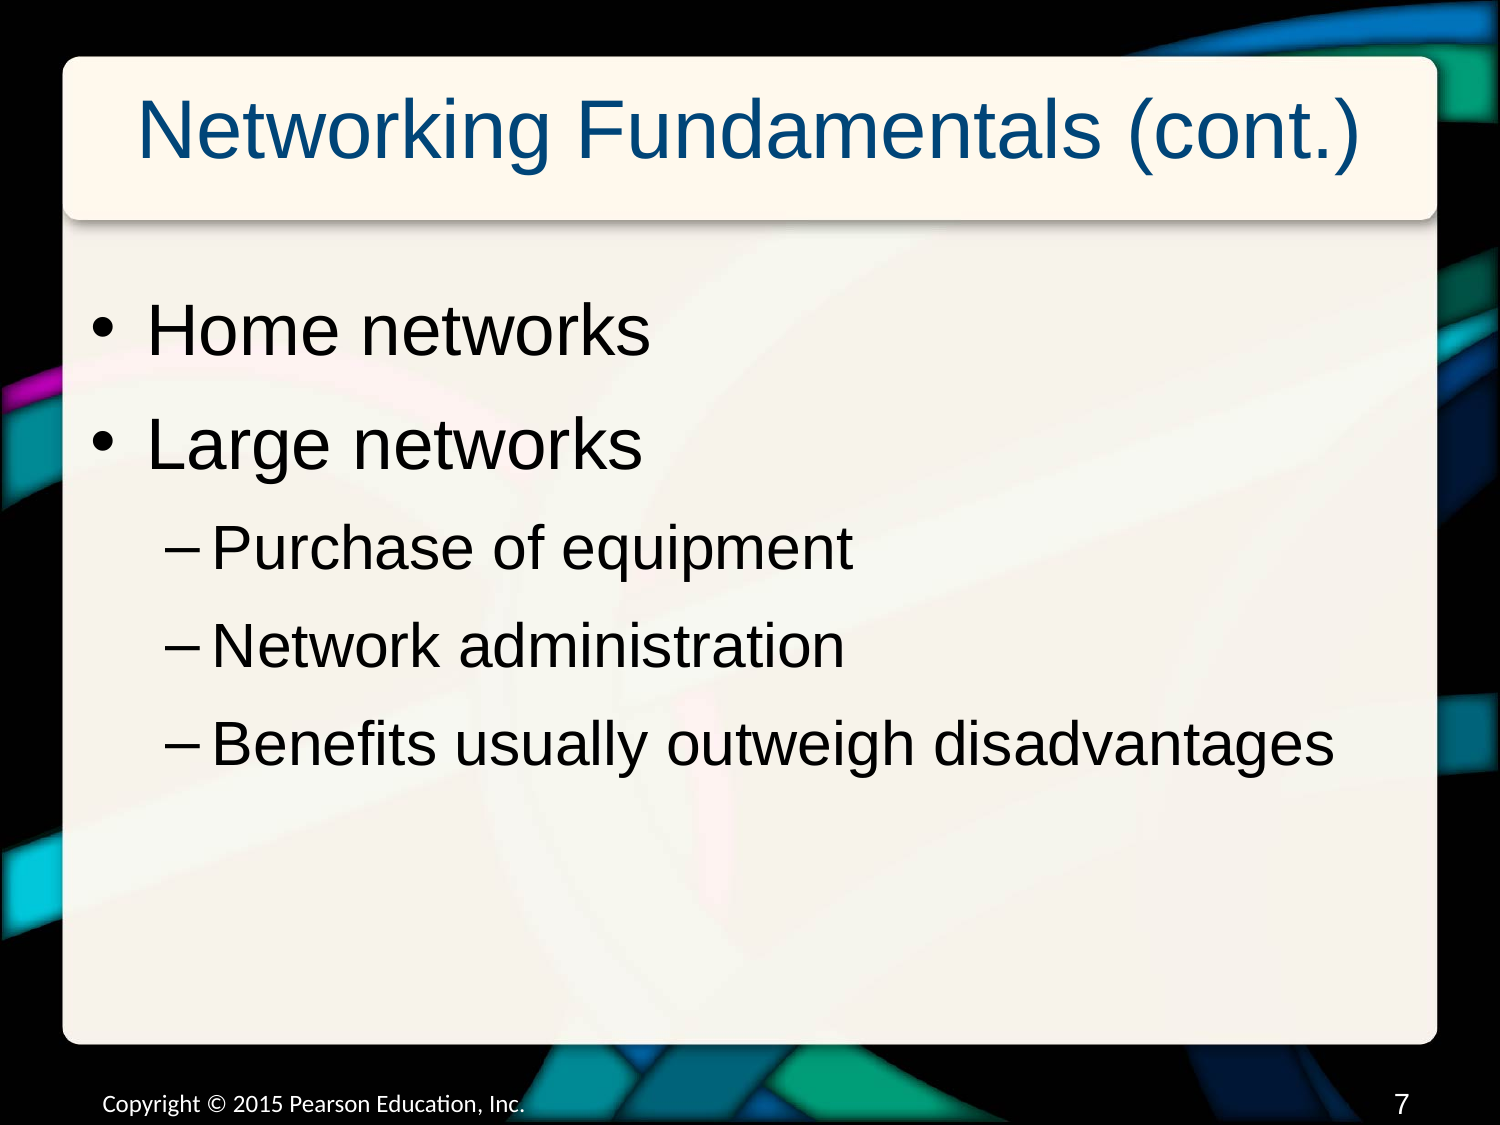

# Networking Fundamentals (cont.)
Home networks
Large networks
Purchase of equipment
Network administration
Benefits usually outweigh disadvantages

Copyright © 2015 Pearson Education, Inc.
7